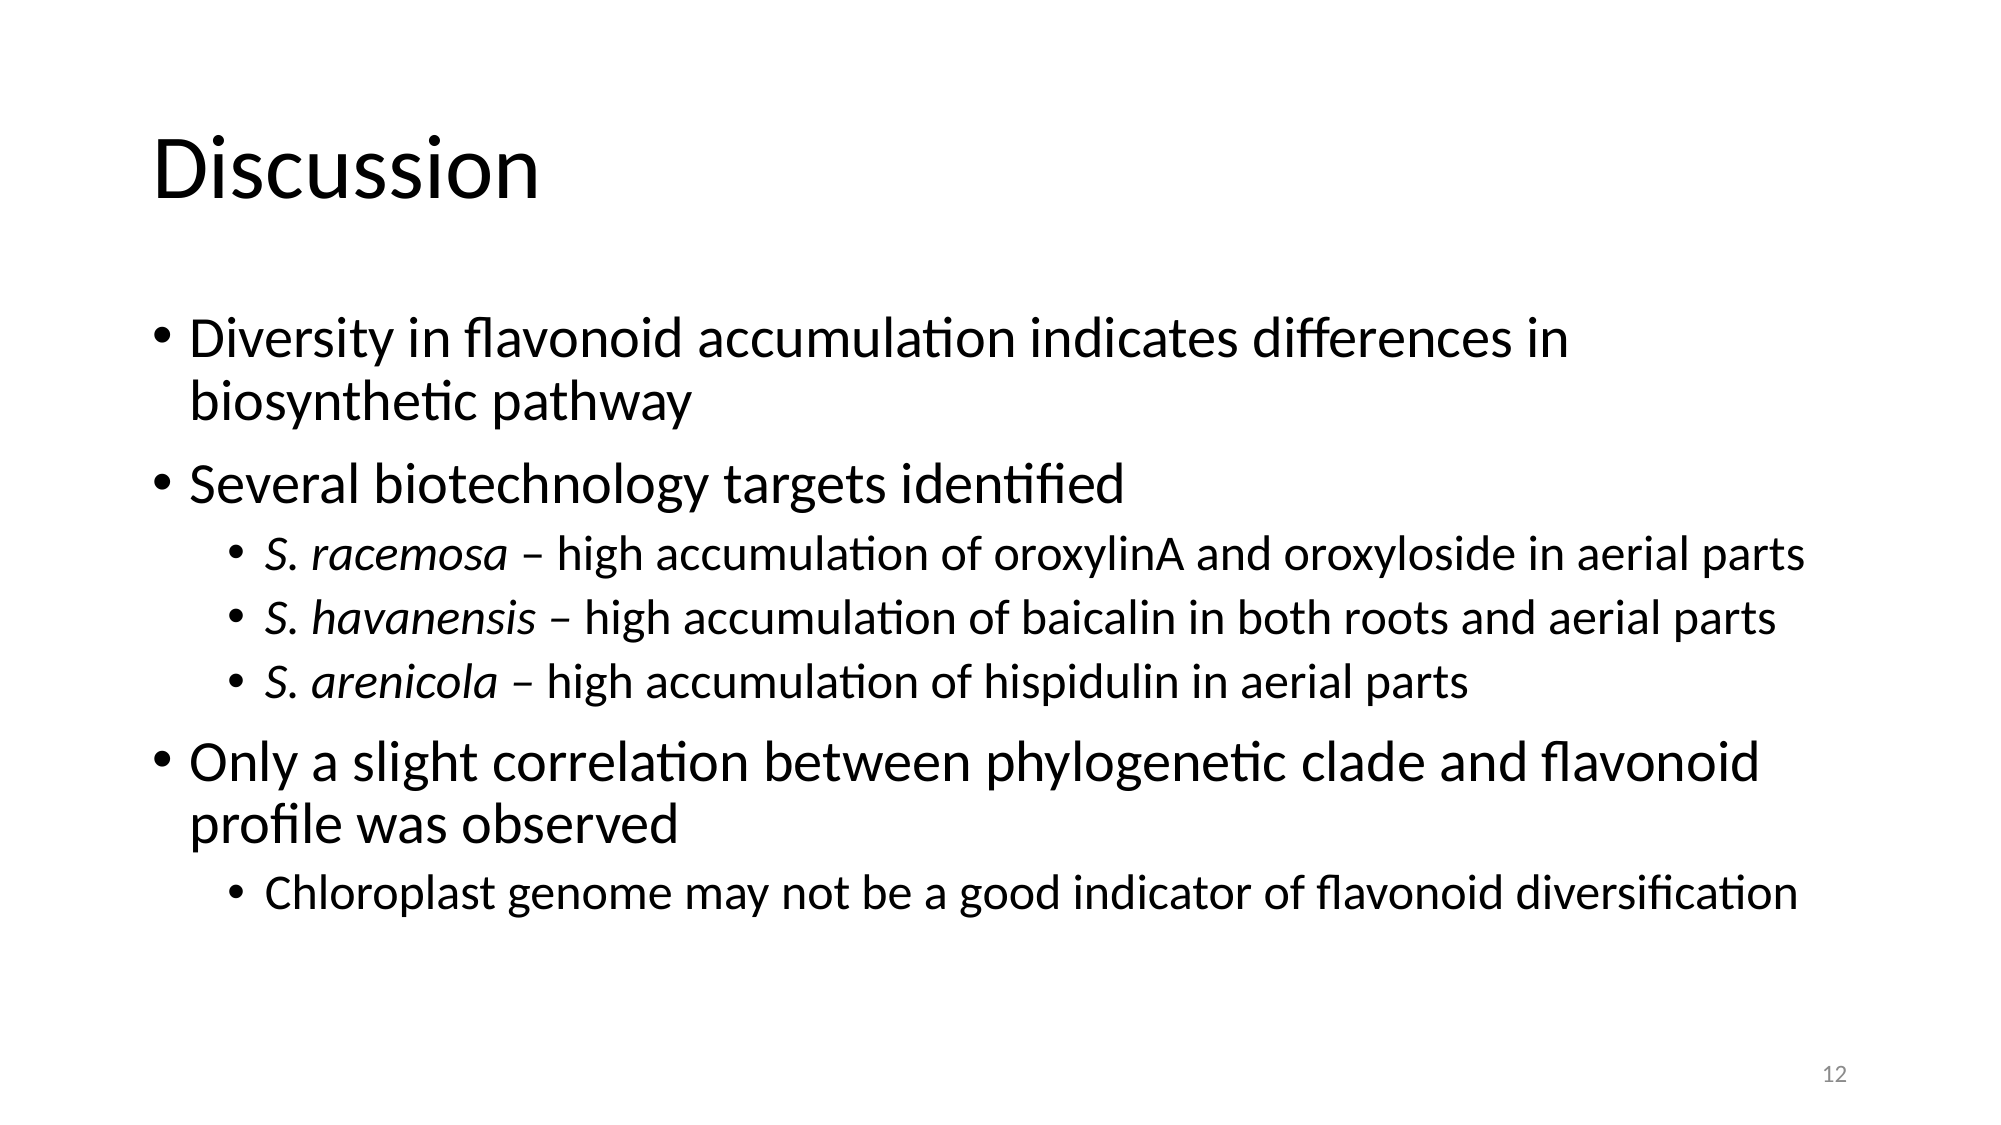

# Discussion
Diversity in flavonoid accumulation indicates differences in biosynthetic pathway
Several biotechnology targets identified
S. racemosa – high accumulation of oroxylinA and oroxyloside in aerial parts
S. havanensis – high accumulation of baicalin in both roots and aerial parts
S. arenicola – high accumulation of hispidulin in aerial parts
Only a slight correlation between phylogenetic clade and flavonoid profile was observed
Chloroplast genome may not be a good indicator of flavonoid diversification
12